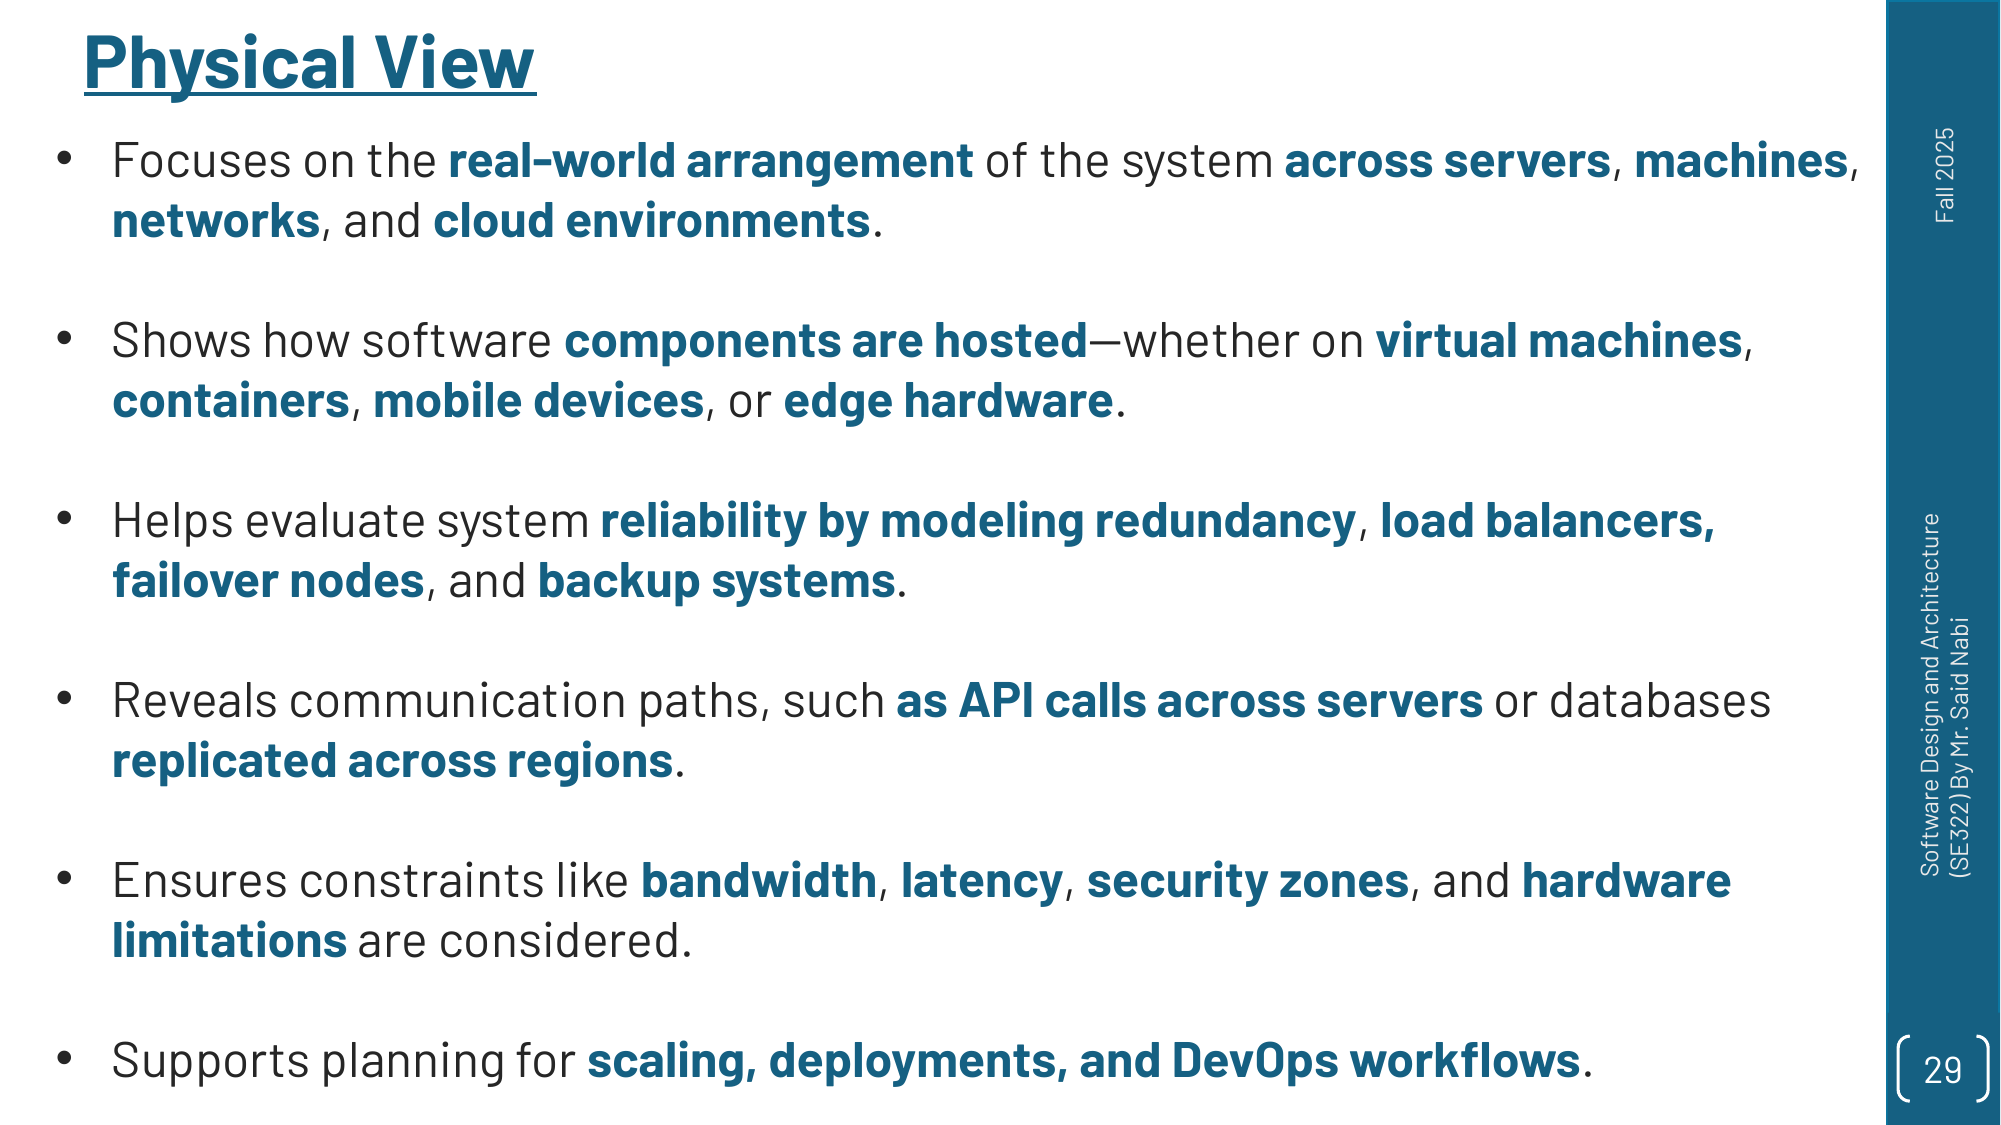

Focuses on the real-world arrangement of the system across servers, machines, networks, and cloud environments.

Shows how software components are hosted—whether on virtual machines, containers, mobile devices, or edge hardware.

Helps evaluate system reliability by modeling redundancy, load balancers, failover nodes, and backup systems.

Reveals communication paths, such as API calls across servers or databases replicated across regions.

Ensures constraints like bandwidth, latency, security zones, and hardware limitations are considered.

Supports planning for scaling, deployments, and DevOps workflows.

Physical View